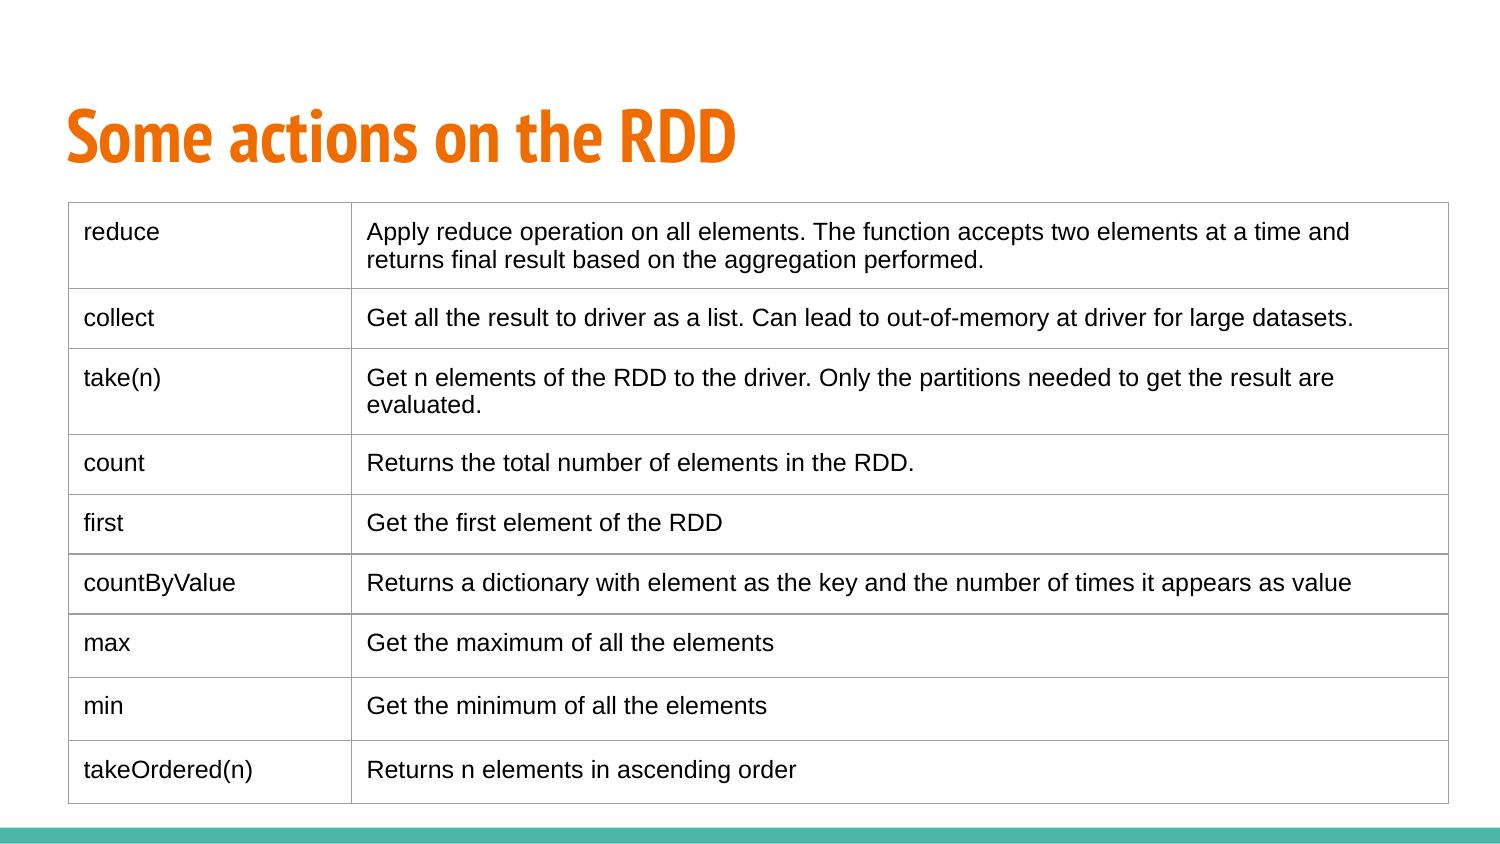

# Some actions on the RDD
| reduce | Apply reduce operation on all elements. The function accepts two elements at a time and returns final result based on the aggregation performed. |
| --- | --- |
| collect | Get all the result to driver as a list. Can lead to out-of-memory at driver for large datasets. |
| take(n) | Get n elements of the RDD to the driver. Only the partitions needed to get the result are evaluated. |
| count | Returns the total number of elements in the RDD. |
| first | Get the first element of the RDD |
| countByValue | Returns a dictionary with element as the key and the number of times it appears as value |
| max | Get the maximum of all the elements |
| min | Get the minimum of all the elements |
| takeOrdered(n) | Returns n elements in ascending order |